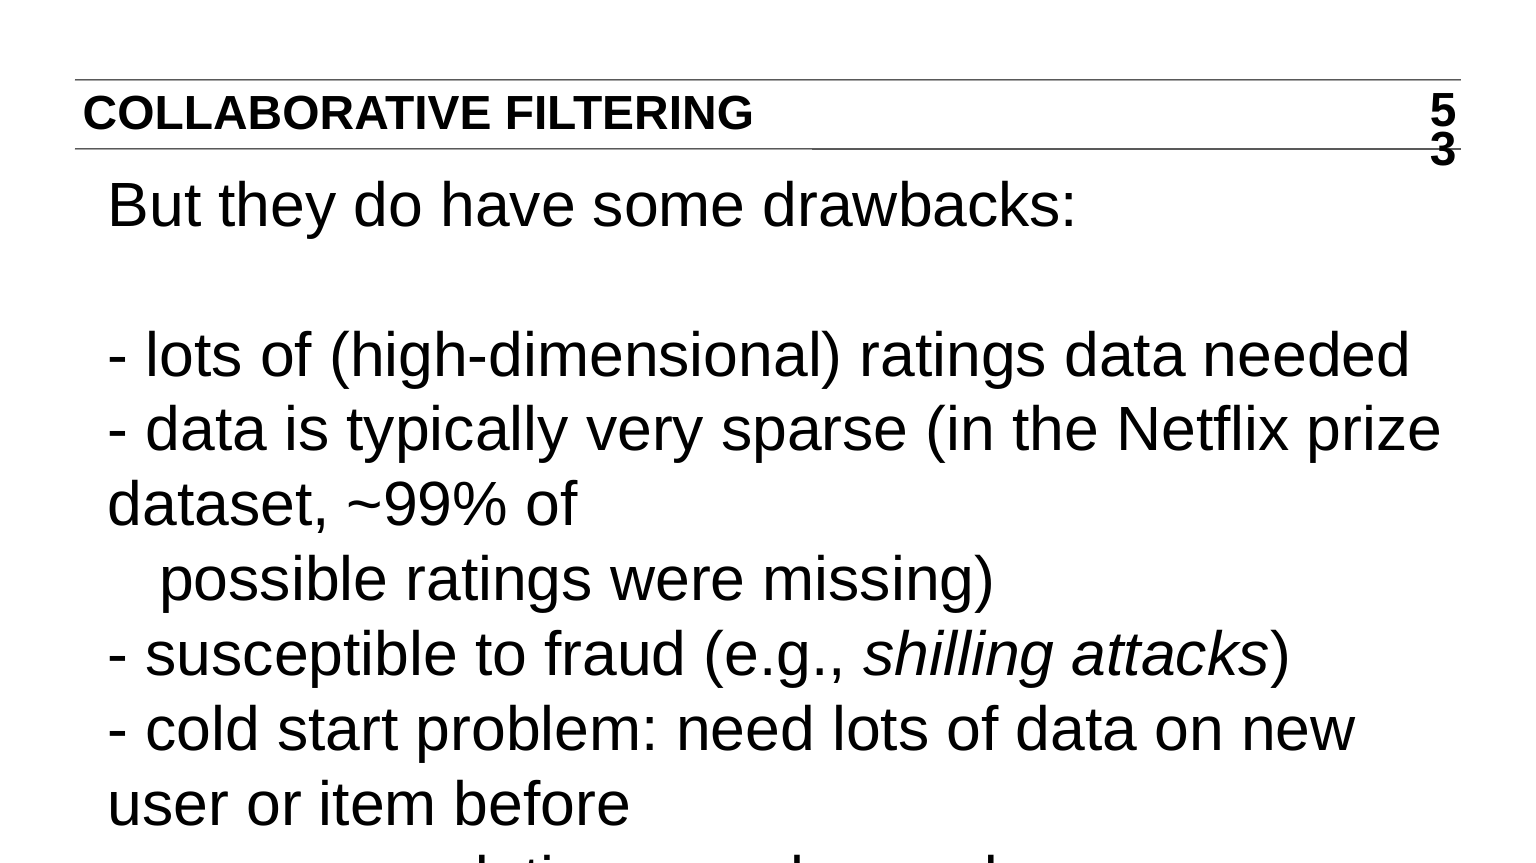

Collaborative filtering
53
But they do have some drawbacks:

- lots of (high-dimensional) ratings data needed
- data is typically very sparse (in the Netflix prize dataset, ~99% of
   possible ratings were missing)
- susceptible to fraud (e.g., shilling attacks)
- cold start problem: need lots of data on new user or item before
   recommendations can be made